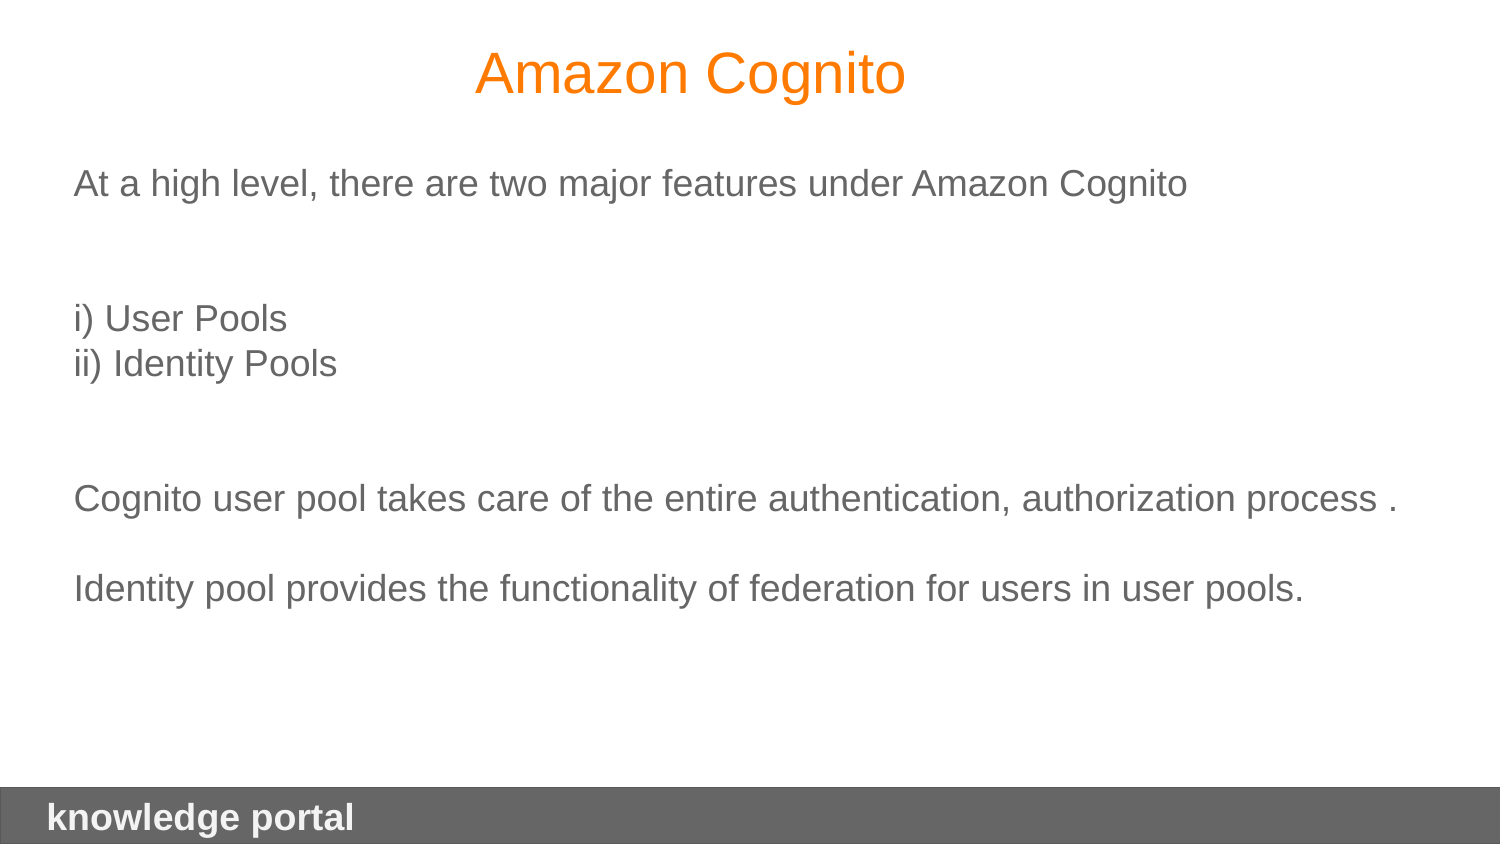

Amazon Cognito
At a high level, there are two major features under Amazon Cognito

i) User Pools
ii) Identity Pools

Cognito user pool takes care of the entire authentication, authorization process .

Identity pool provides the functionality of federation for users in user pools.

   knowledge portal